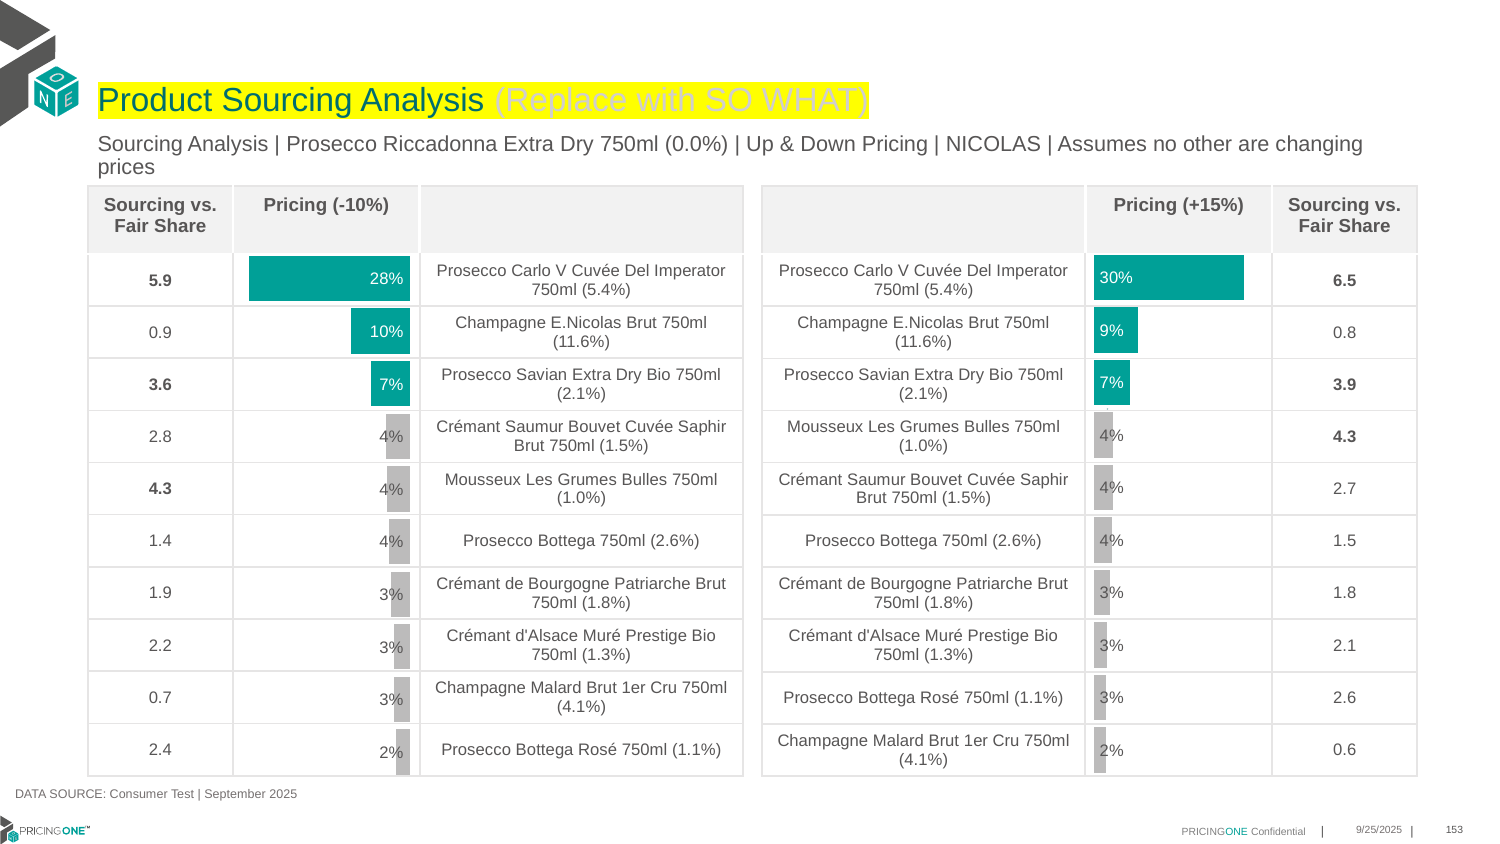

# Product Sourcing Analysis (Replace with SO WHAT)
Sourcing Analysis | Prosecco Riccadonna Extra Dry 750ml (0.0%) | Up & Down Pricing | NICOLAS | Assumes no other are changing prices
| Sourcing vs. Fair Share | Pricing (-10%) |  |
| --- | --- | --- |
| 5.9 |  | Prosecco Carlo V Cuvée Del Imperator 750ml (5.4%) |
| 0.9 |  | Champagne E.Nicolas Brut 750ml (11.6%) |
| 3.6 |  | Prosecco Savian Extra Dry Bio 750ml (2.1%) |
| 2.8 |  | Crémant Saumur Bouvet Cuvée Saphir Brut 750ml (1.5%) |
| 4.3 |  | Mousseux Les Grumes Bulles 750ml (1.0%) |
| 1.4 |  | Prosecco Bottega 750ml (2.6%) |
| 1.9 |  | Crémant de Bourgogne Patriarche Brut 750ml (1.8%) |
| 2.2 |  | Crémant d'Alsace Muré Prestige Bio 750ml (1.3%) |
| 0.7 |  | Champagne Malard Brut 1er Cru 750ml (4.1%) |
| 2.4 |  | Prosecco Bottega Rosé 750ml (1.1%) |
|  | Pricing (+15%) | Sourcing vs. Fair Share |
| --- | --- | --- |
| Prosecco Carlo V Cuvée Del Imperator 750ml (5.4%) |  | 6.5 |
| Champagne E.Nicolas Brut 750ml (11.6%) |  | 0.8 |
| Prosecco Savian Extra Dry Bio 750ml (2.1%) |  | 3.9 |
| Mousseux Les Grumes Bulles 750ml (1.0%) |  | 4.3 |
| Crémant Saumur Bouvet Cuvée Saphir Brut 750ml (1.5%) |  | 2.7 |
| Prosecco Bottega 750ml (2.6%) |  | 1.5 |
| Crémant de Bourgogne Patriarche Brut 750ml (1.8%) |  | 1.8 |
| Crémant d'Alsace Muré Prestige Bio 750ml (1.3%) |  | 2.1 |
| Prosecco Bottega Rosé 750ml (1.1%) |  | 2.6 |
| Champagne Malard Brut 1er Cru 750ml (4.1%) |  | 0.6 |

### Chart

| Category | Prosecco Riccadonna Extra Dry 750ml (0.0%) |
|---|---|
| Prosecco Carlo V Cuvée Del Imperator 750ml (5.4%) | 0.3042145154057189 |
| Champagne E.Nicolas Brut 750ml (11.6%) | 0.09033049032739082 |
| Prosecco Savian Extra Dry Bio 750ml (2.1%) | 0.07329985411816063 |
| Mousseux Les Grumes Bulles 750ml (1.0%) | 0.03949413699827937 |
| Crémant Saumur Bouvet Cuvée Saphir Brut 750ml (1.5%) | 0.039253656529491705 |
| Prosecco Bottega 750ml (2.6%) | 0.037022683504318414 |
| Crémant de Bourgogne Patriarche Brut 750ml (1.8%) | 0.032632985266417794 |
| Crémant d'Alsace Muré Prestige Bio 750ml (1.3%) | 0.02692021549380055 |
| Prosecco Bottega Rosé 750ml (1.1%) | 0.025698905018743497 |
| Champagne Malard Brut 1er Cru 750ml (4.1%) | 0.02450886656379834 |

### Chart

| Category | Prosecco Riccadonna Extra Dry 750ml (0.0%) |
|---|---|
| Prosecco Carlo V Cuvée Del Imperator 750ml (5.4%) | 0.2759446793083236 |
| Champagne E.Nicolas Brut 750ml (11.6%) | 0.10182039619722377 |
| Prosecco Savian Extra Dry Bio 750ml (2.1%) | 0.0674265216545492 |
| Crémant Saumur Bouvet Cuvée Saphir Brut 750ml (1.5%) | 0.041018275196427104 |
| Mousseux Les Grumes Bulles 750ml (1.0%) | 0.03948625396034108 |
| Prosecco Bottega 750ml (2.6%) | 0.03653808433624677 |
| Crémant de Bourgogne Patriarche Brut 750ml (1.8%) | 0.03341973394813425 |
| Crémant d'Alsace Muré Prestige Bio 750ml (1.3%) | 0.027707313556210988 |
| Champagne Malard Brut 1er Cru 750ml (4.1%) | 0.02692611957020208 |
| Prosecco Bottega Rosé 750ml (1.1%) | 0.024496826127177143 |
DATA SOURCE: Consumer Test | September 2025

9/25/2025
153